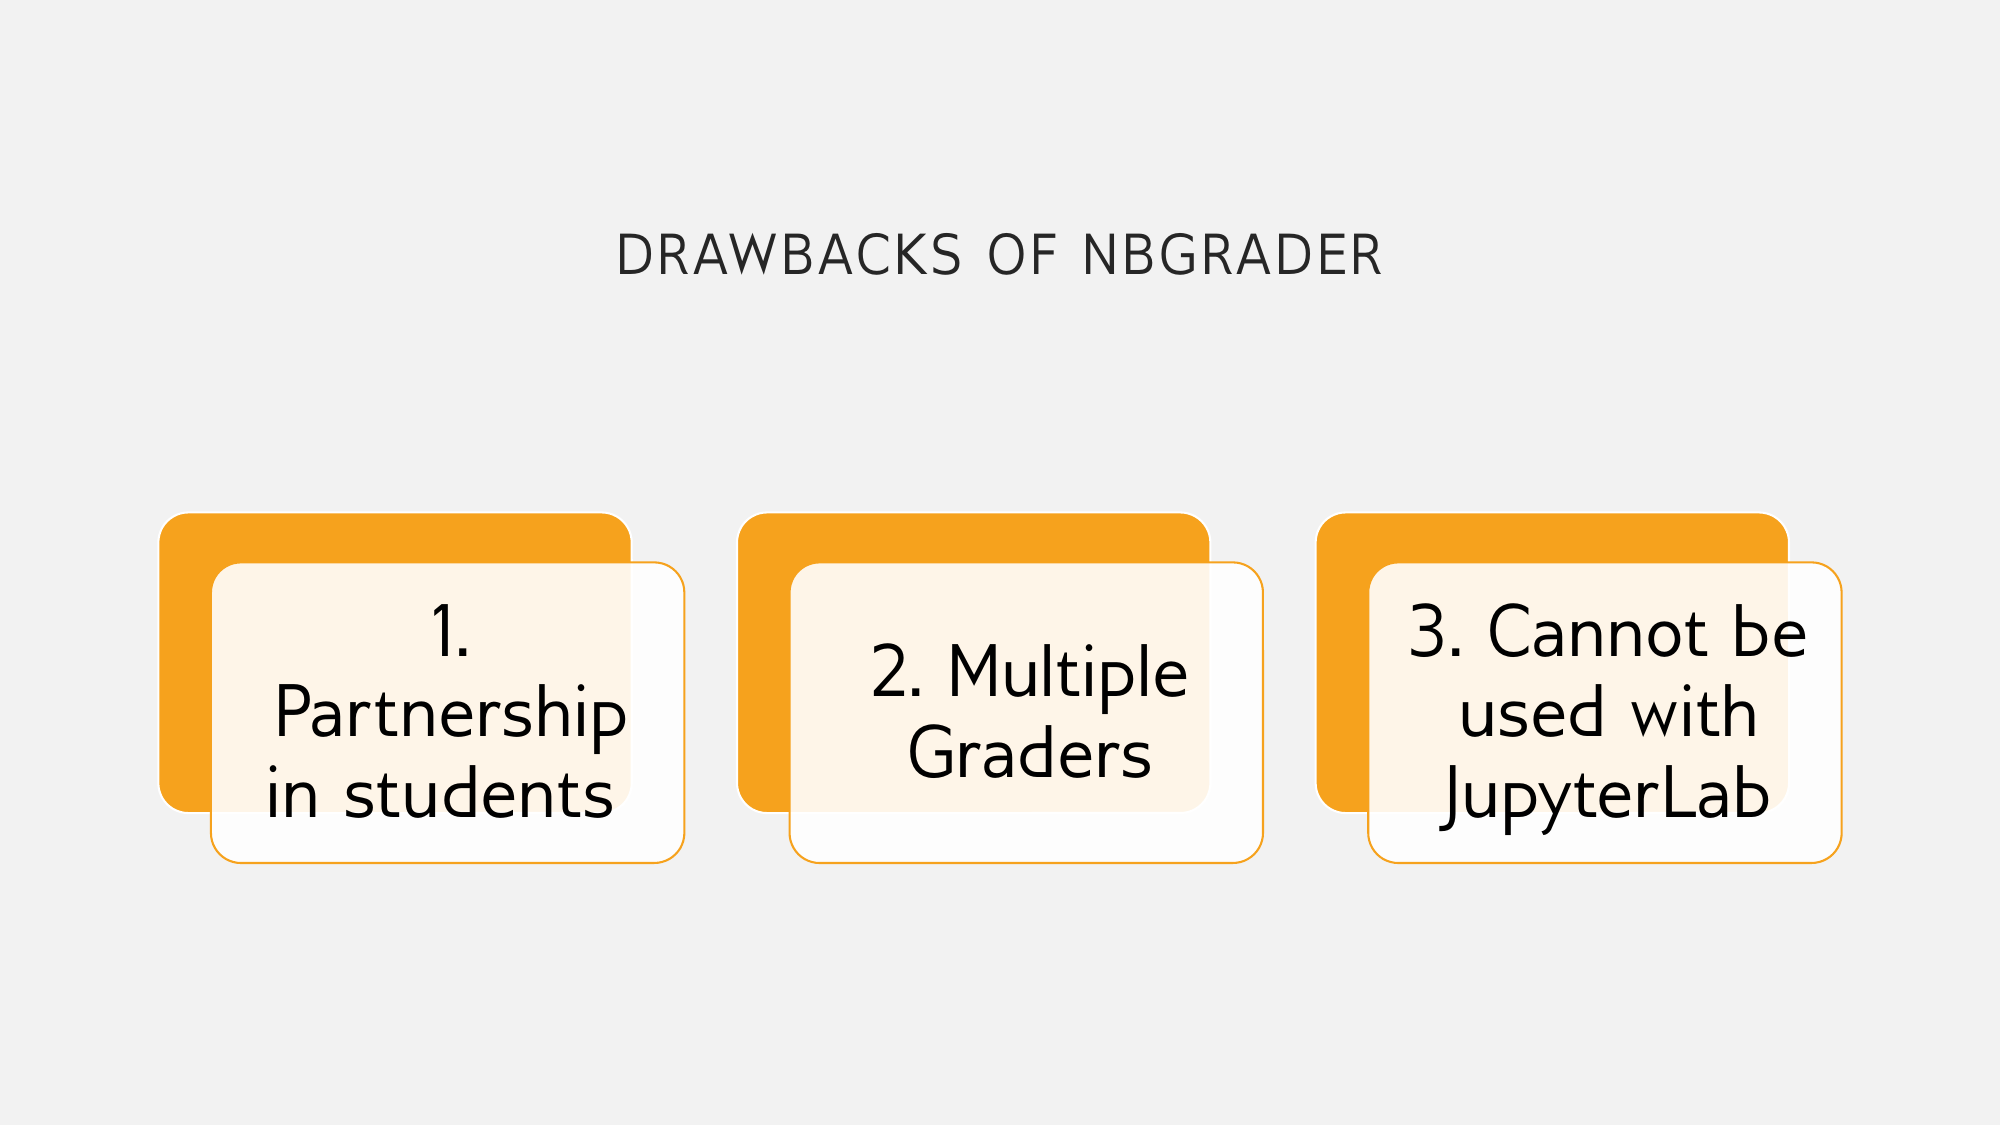

DrawBacks of NBGrader
1. Partnership in students
2. Multiple Graders
3. Cannot be used with JupyterLab